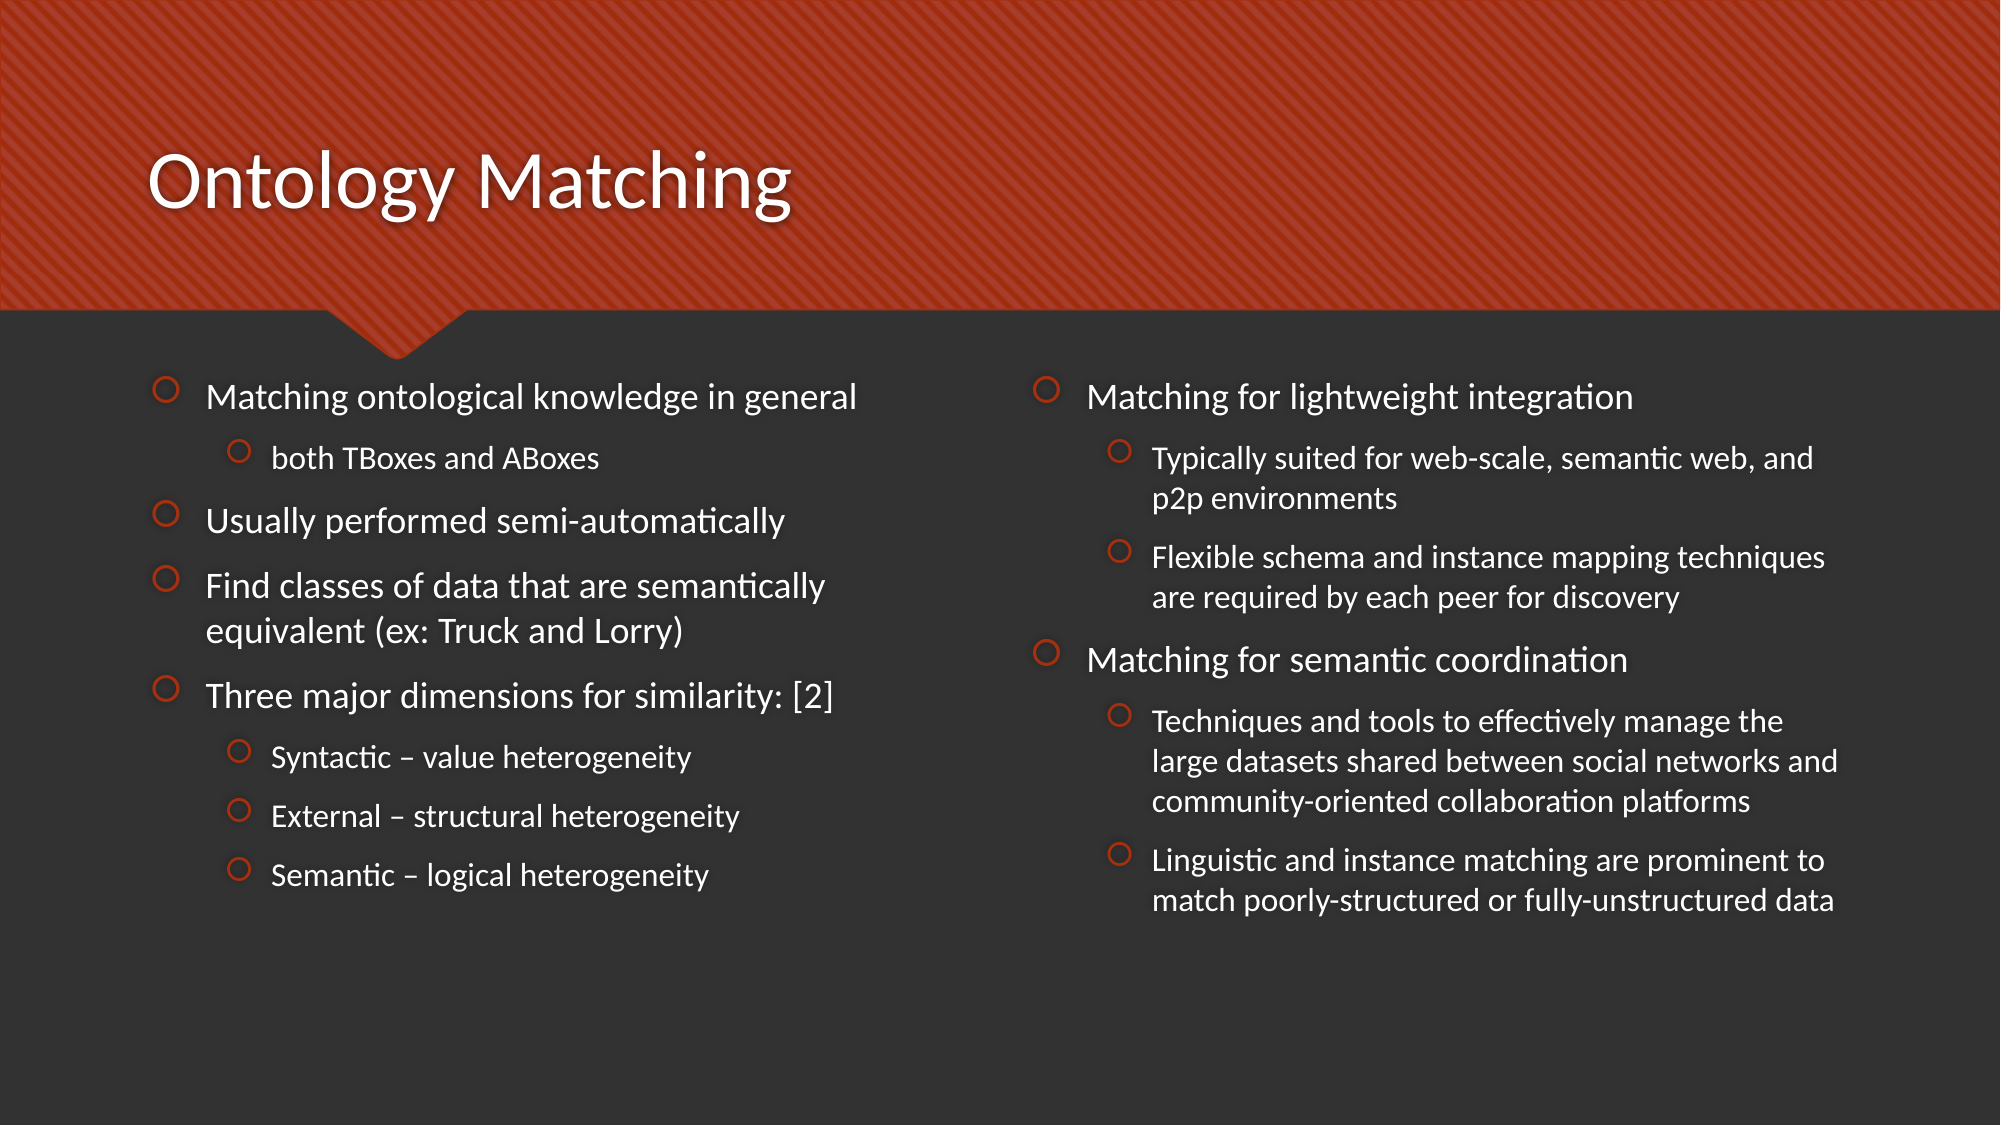

# Ontology Matching
Matching ontological knowledge in general
both TBoxes and ABoxes
Usually performed semi-automatically
Find classes of data that are semantically equivalent (ex: Truck and Lorry)
Three major dimensions for similarity: [2]
Syntactic – value heterogeneity
External – structural heterogeneity
Semantic – logical heterogeneity

Matching for lightweight integration
Typically suited for web-scale, semantic web, and p2p environments
Flexible schema and instance mapping techniques are required by each peer for discovery
Matching for semantic coordination
Techniques and tools to effectively manage the large datasets shared between social networks and community-oriented collaboration platforms
Linguistic and instance matching are prominent to match poorly-structured or fully-unstructured data